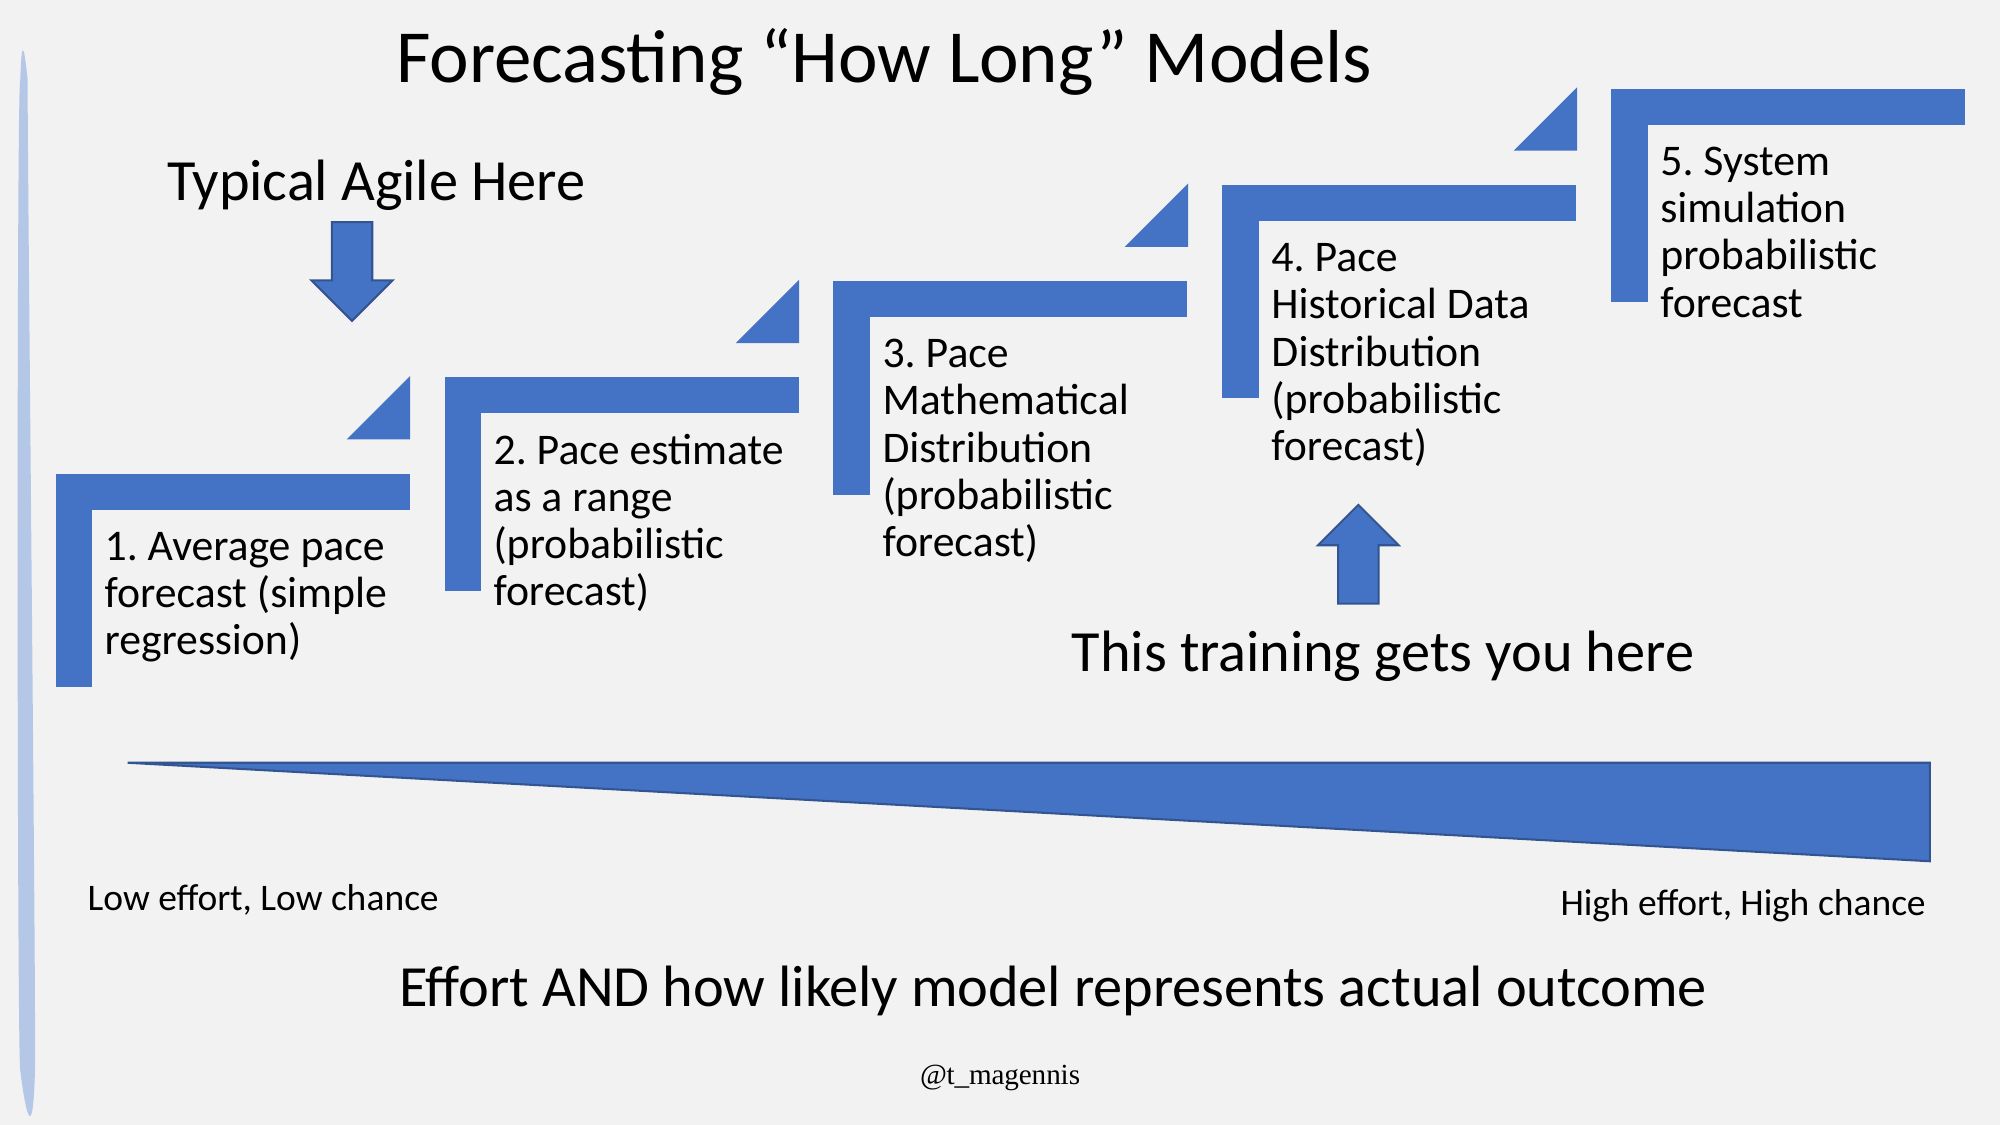

1. Average pace forecast (simple regression)
2. Pace estimate as a range (probabilistic forecast)
3. Pace Mathematical Distribution (probabilistic forecast)
4. Pace Historical Data Distribution (probabilistic forecast)
5. System simulation probabilistic forecast
Forecasting “How Long” Models
Typical Agile Here

This training gets you here

Low effort, Low chance
High effort, High chance
Effort AND how likely model represents actual outcome
@t_magennis